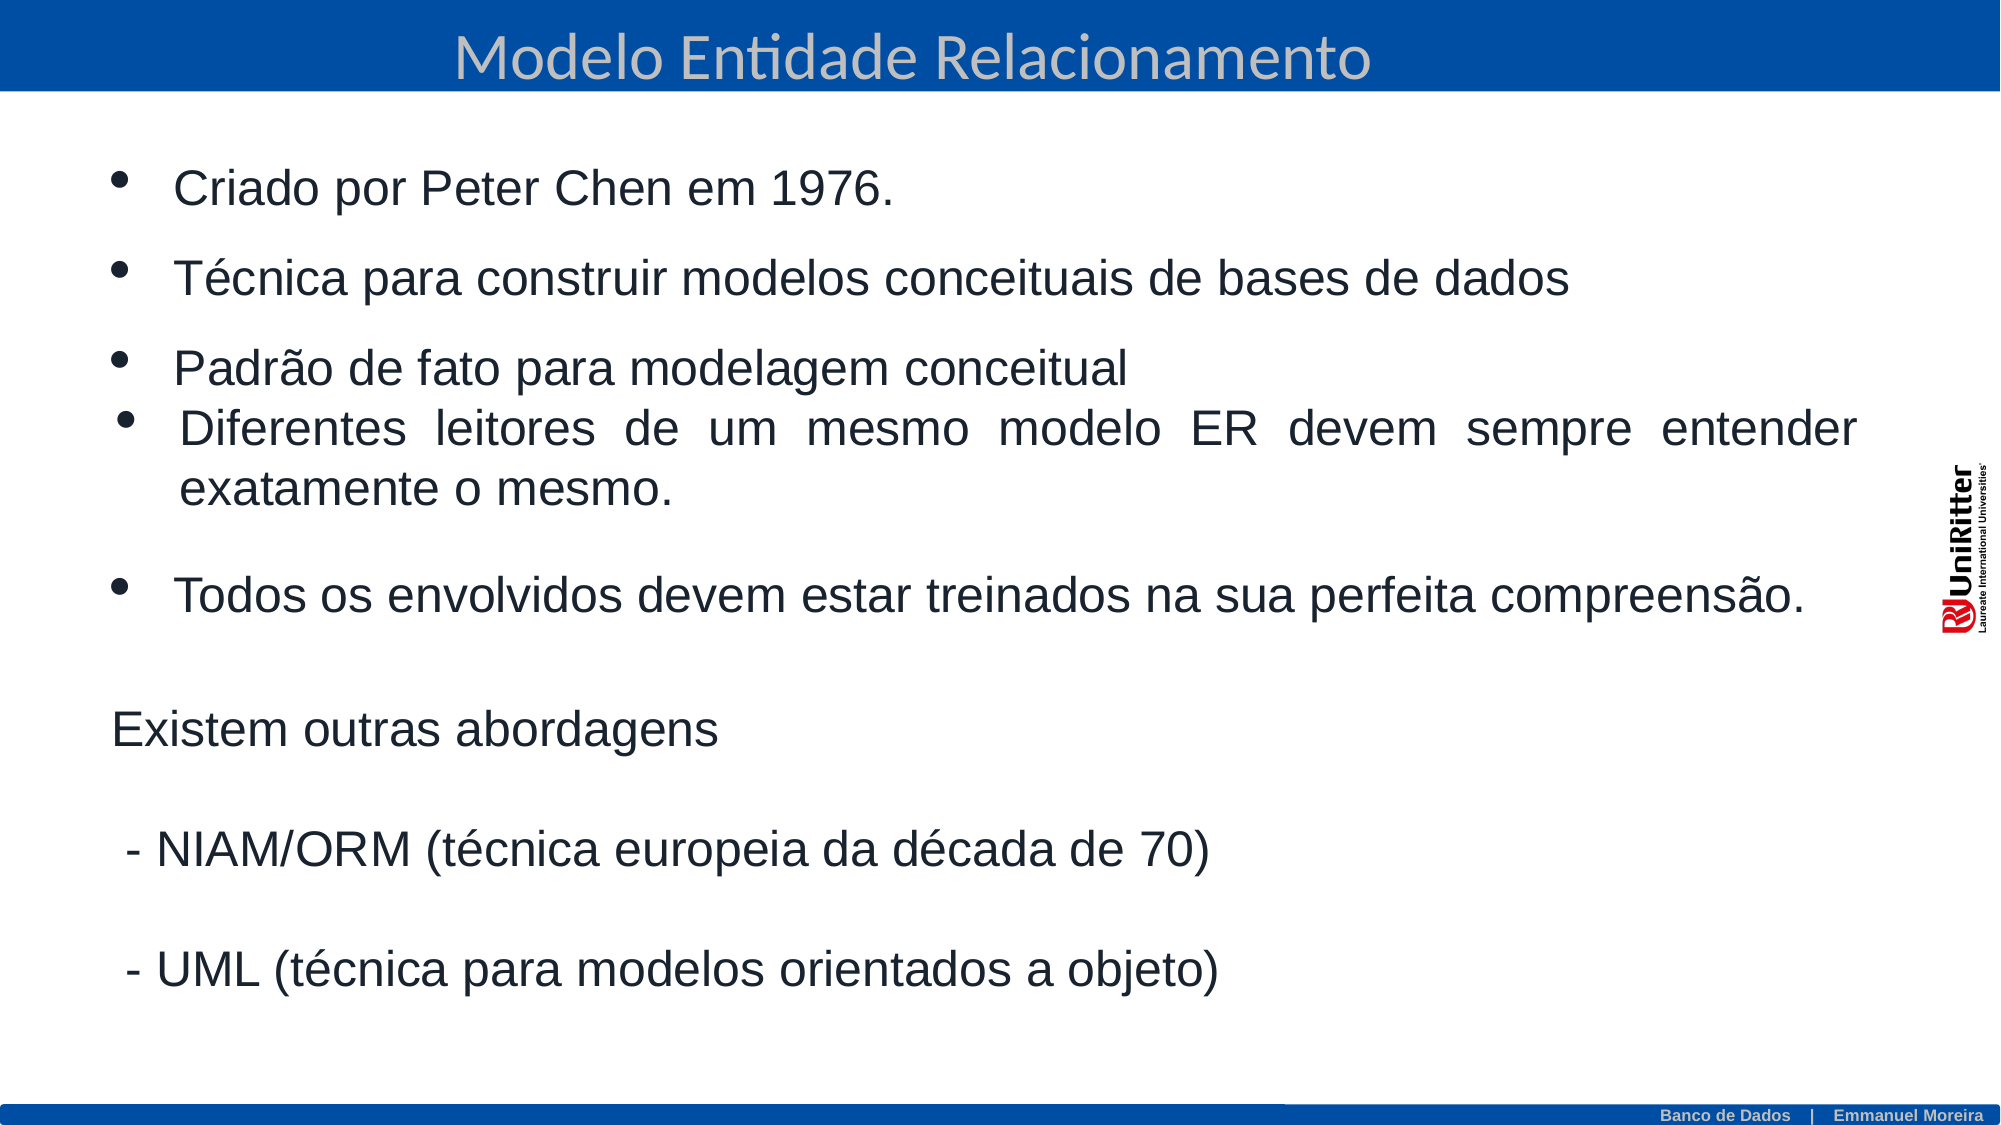

Modelo Entidade Relacionamento
Criado por Peter Chen em 1976.
Técnica para construir modelos conceituais de bases de dados
Padrão de fato para modelagem conceitual
Diferentes leitores de um mesmo modelo ER devem sempre entender exatamente o mesmo.
Todos os envolvidos devem estar treinados na sua perfeita compreensão.

Existem outras abordagens

 - NIAM/ORM (técnica europeia da década de 70)

 - UML (técnica para modelos orientados a objeto)